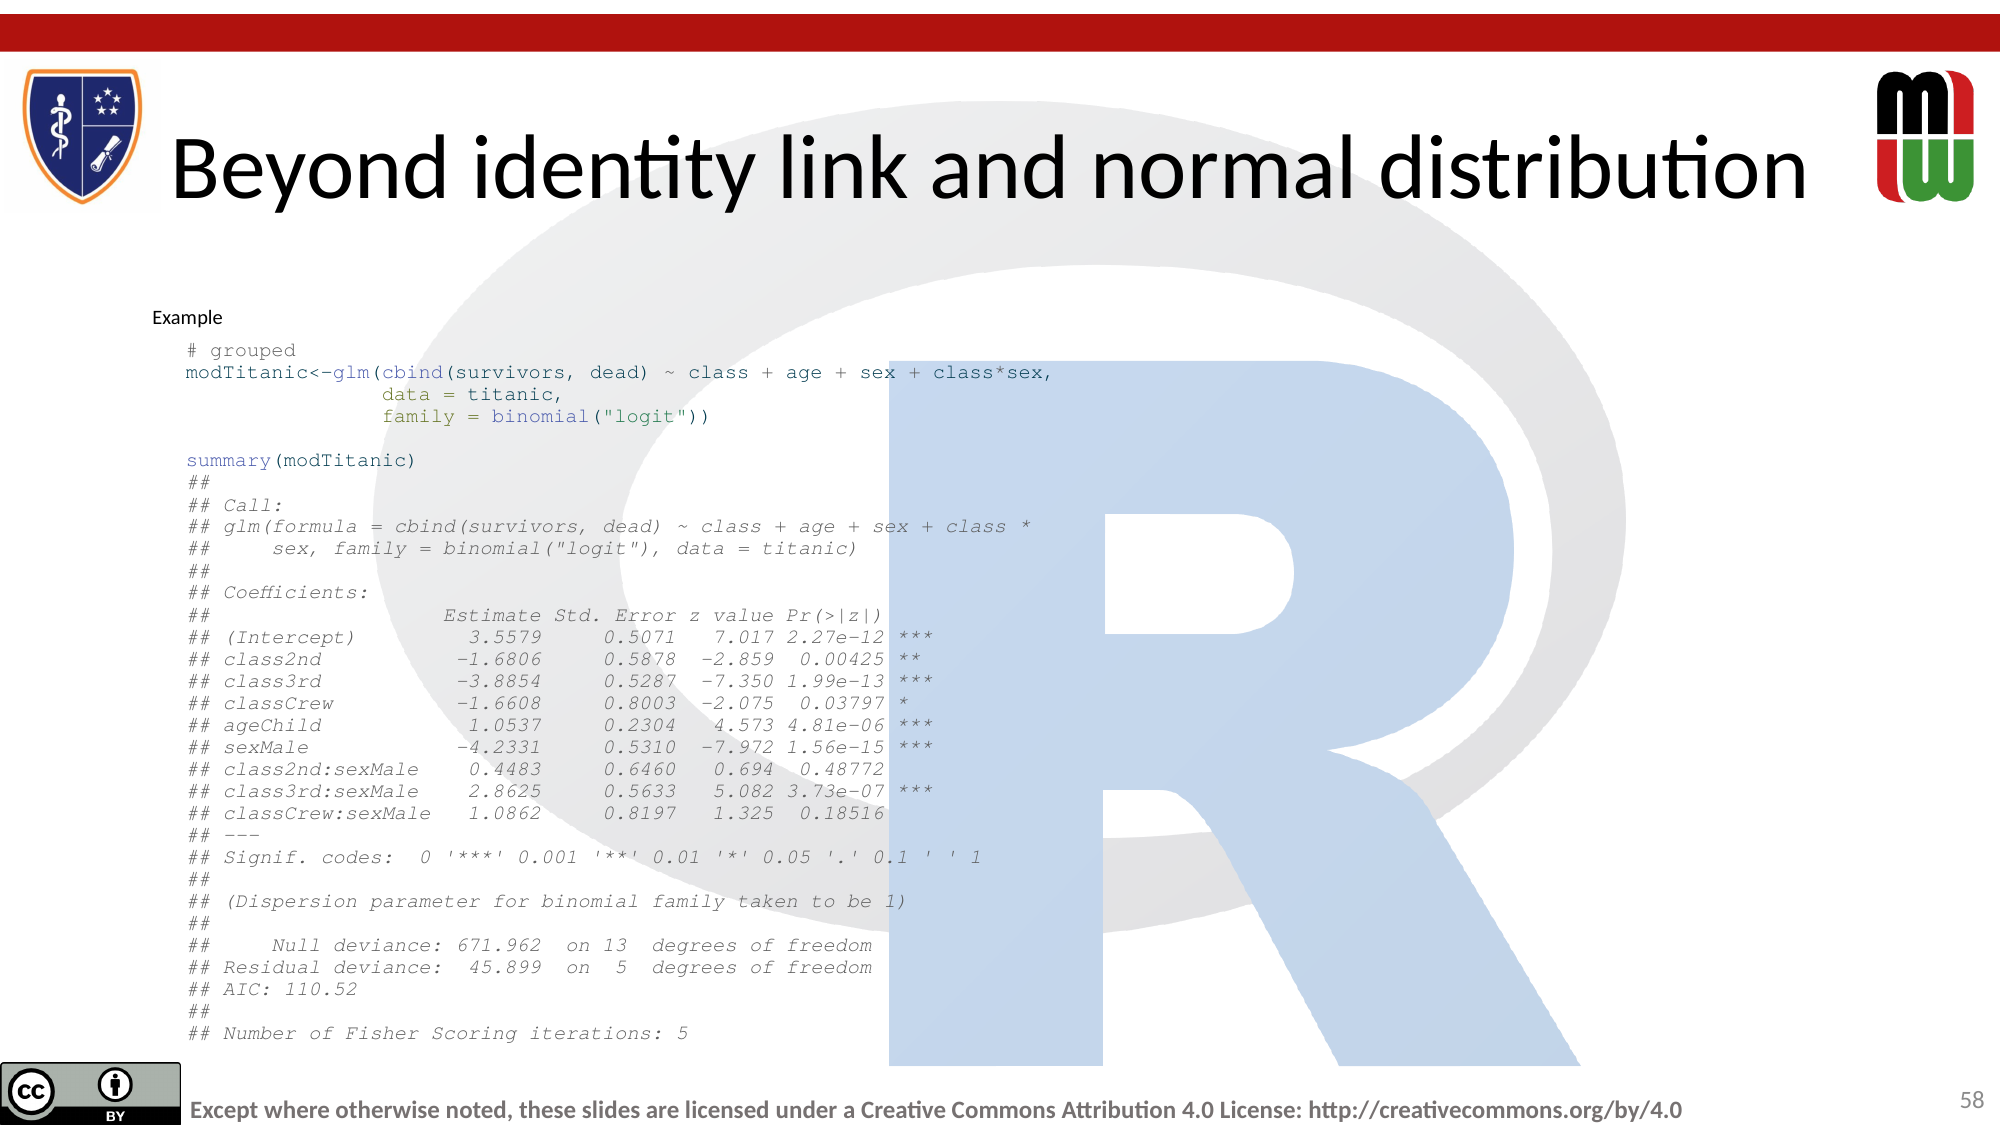

# Beyond identity link and normal distribution
Example
# grouped modTitanic<-glm(cbind(survivors, dead) ~ class + age + sex + class*sex, data = titanic, family = binomial("logit")) summary(modTitanic) ## ## Call: ## glm(formula = cbind(survivors, dead) ~ class + age + sex + class * ##     sex, family = binomial("logit"), data = titanic) ## ## Coefficients: ##                   Estimate Std. Error z value Pr(>|z|) ## (Intercept)         3.5579     0.5071   7.017 2.27e-12 *** ## class2nd           -1.6806     0.5878  -2.859  0.00425 ** ## class3rd           -3.8854     0.5287  -7.350 1.99e-13 *** ## classCrew          -1.6608     0.8003  -2.075  0.03797 * ## ageChild            1.0537     0.2304   4.573 4.81e-06 *** ## sexMale            -4.2331     0.5310  -7.972 1.56e-15 *** ## class2nd:sexMale    0.4483     0.6460   0.694  0.48772 ## class3rd:sexMale    2.8625     0.5633   5.082 3.73e-07 *** ## classCrew:sexMale   1.0862     0.8197   1.325  0.18516 ## --- ## Signif. codes:  0 '***' 0.001 '**' 0.01 '*' 0.05 '.' 0.1 ' ' 1 ## ## (Dispersion parameter for binomial family taken to be 1) ## ##     Null deviance: 671.962  on 13  degrees of freedom ## Residual deviance:  45.899  on  5  degrees of freedom ## AIC: 110.52 ## ## Number of Fisher Scoring iterations: 5
58